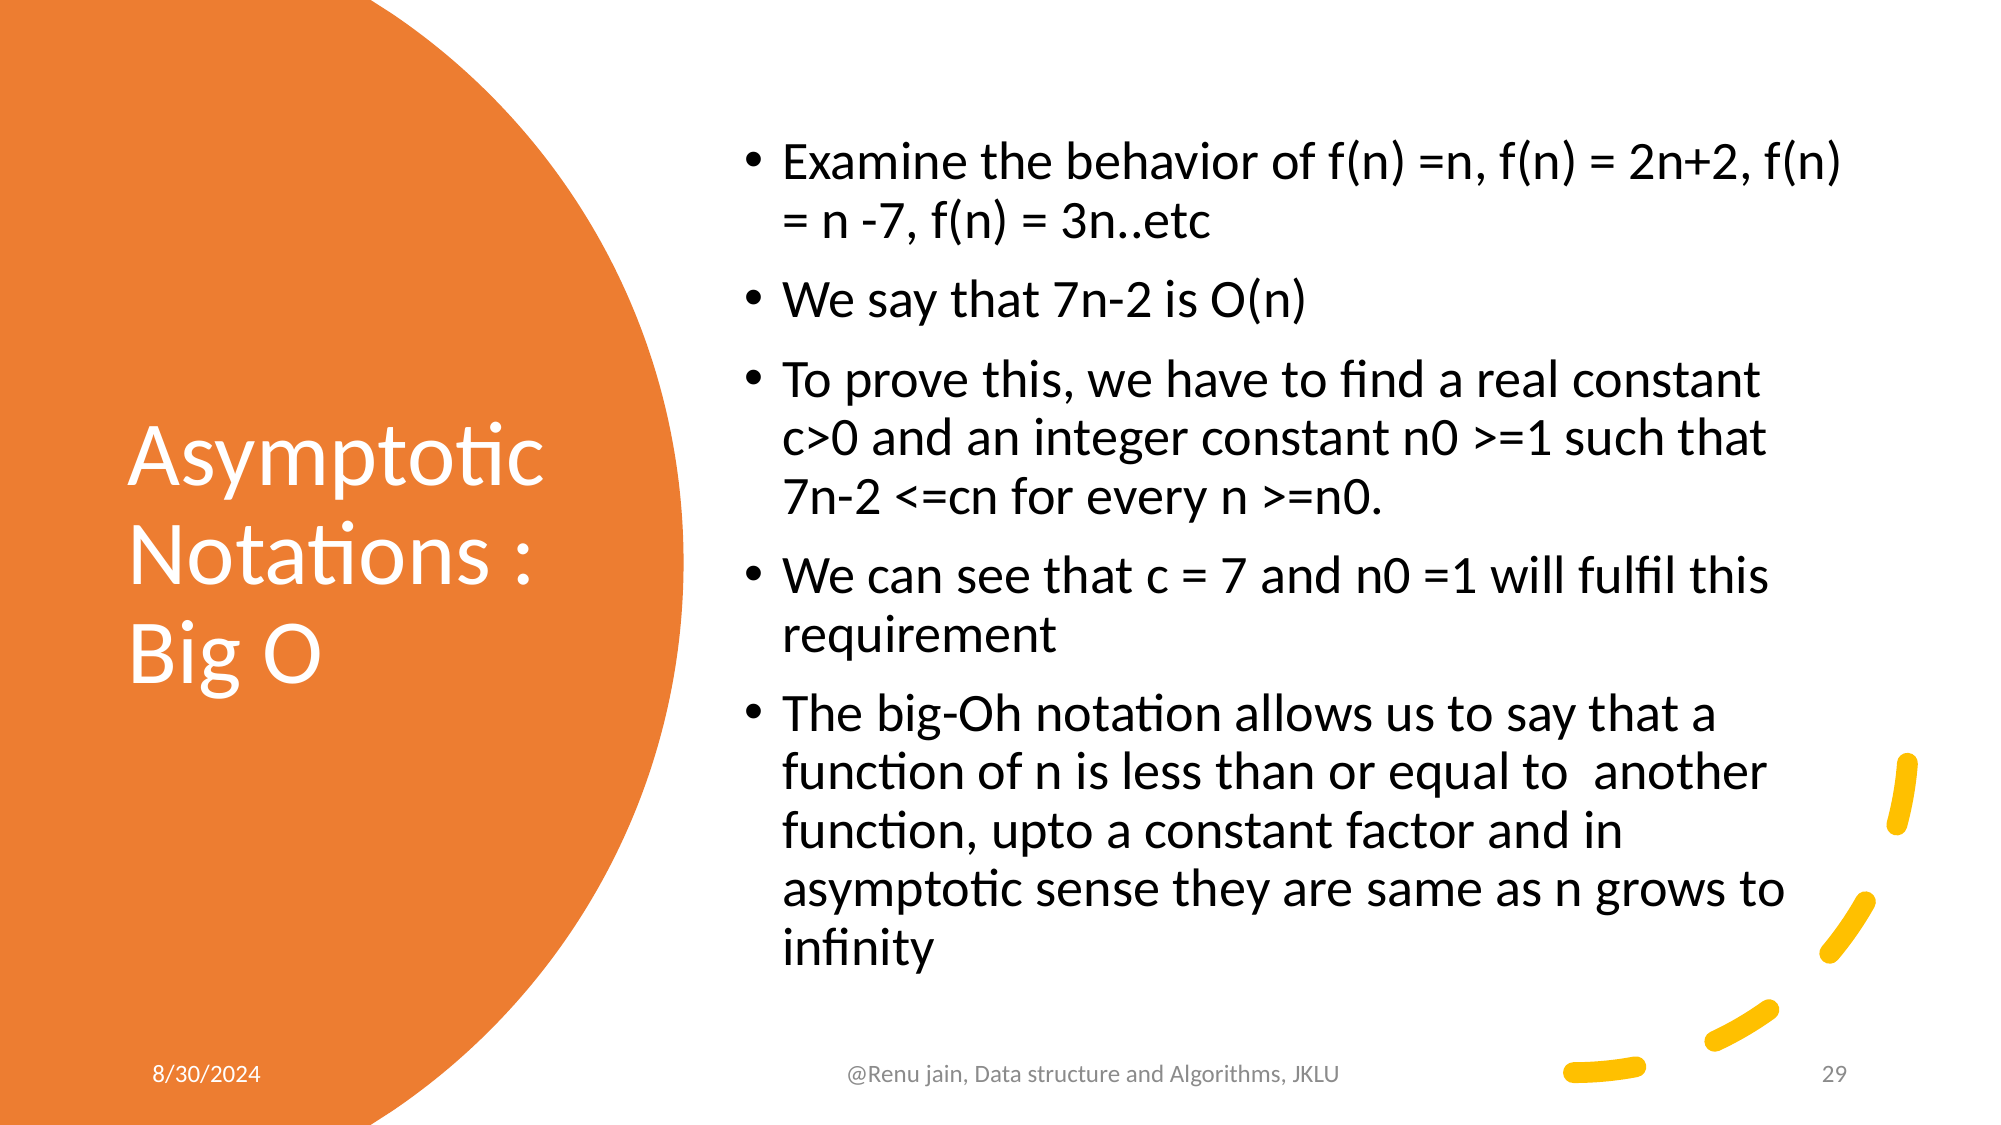

Examine the behavior of f(n) =n, f(n) = 2n+2, f(n) = n -7, f(n) = 3n..etc
We say that 7n-2 is O(n)
To prove this, we have to find a real constant c>0 and an integer constant n0 >=1 such that 7n-2 <=cn for every n >=n0.
We can see that c = 7 and n0 =1 will fulfil this requirement
The big-Oh notation allows us to say that a function of n is less than or equal to  another function, upto a constant factor and in asymptotic sense they are same as n grows to infinity
# Asymptotic Notations : Big O

8/30/2024
@Renu jain, Data structure and Algorithms, JKLU
29